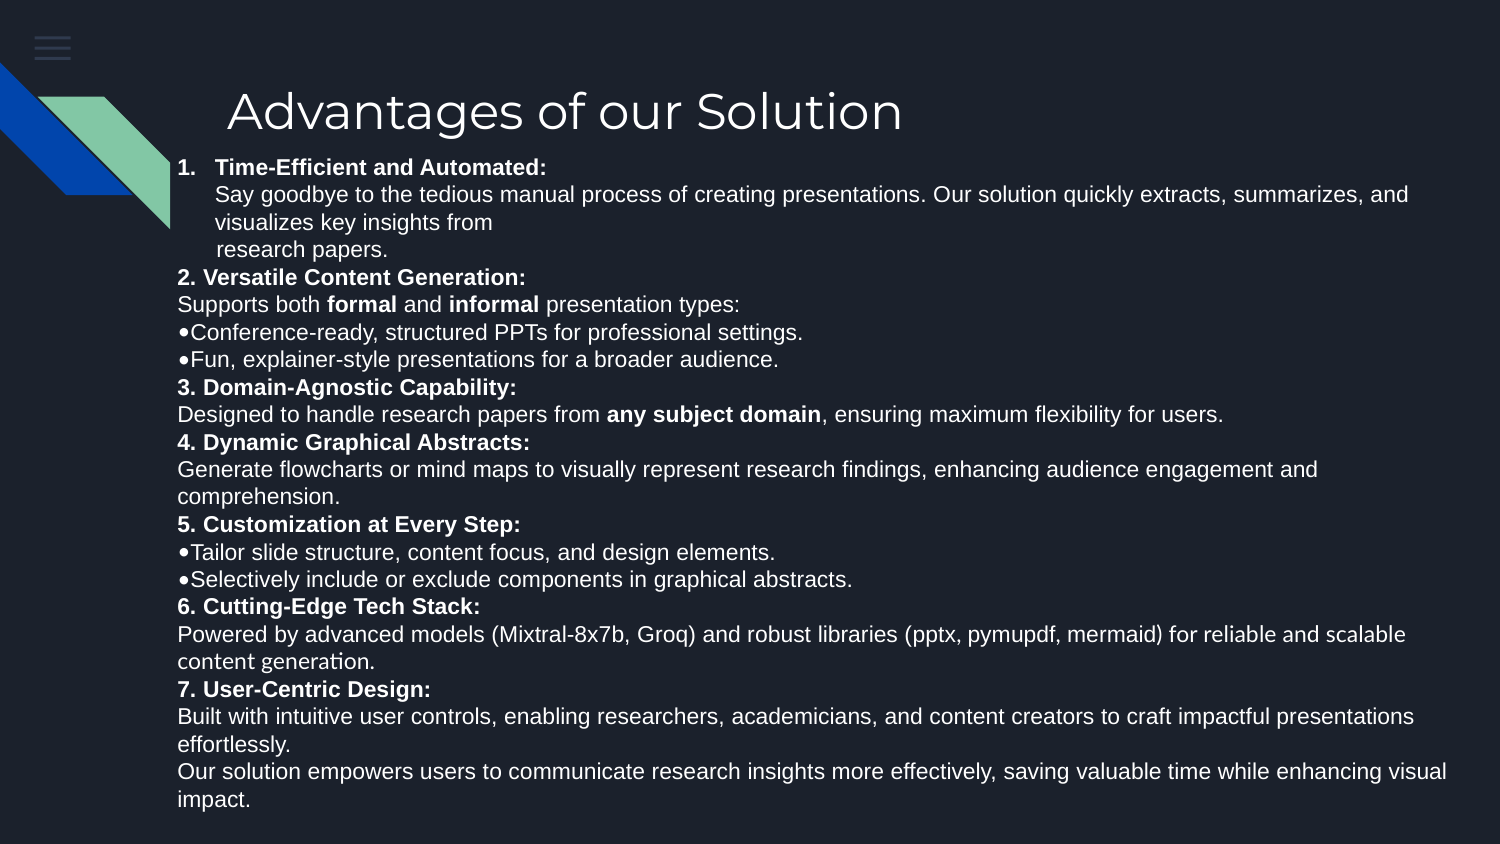

# Advantages of our Solution
Time-Efficient and Automated:
Say goodbye to the tedious manual process of creating presentations. Our solution quickly extracts, summarizes, and visualizes key insights from
      research papers.
2. Versatile Content Generation:
Supports both formal and informal presentation types:
Conference-ready, structured PPTs for professional settings.
Fun, explainer-style presentations for a broader audience.
3. Domain-Agnostic Capability:
Designed to handle research papers from any subject domain, ensuring maximum flexibility for users.
4. Dynamic Graphical Abstracts:
Generate flowcharts or mind maps to visually represent research findings, enhancing audience engagement and comprehension.
5. Customization at Every Step:
Tailor slide structure, content focus, and design elements.
Selectively include or exclude components in graphical abstracts.
6. Cutting-Edge Tech Stack:
Powered by advanced models (Mixtral-8x7b, Groq) and robust libraries (pptx, pymupdf, mermaid) for reliable and scalable content generation.
7. User-Centric Design:
Built with intuitive user controls, enabling researchers, academicians, and content creators to craft impactful presentations effortlessly.
Our solution empowers users to communicate research insights more effectively, saving valuable time while enhancing visual impact.